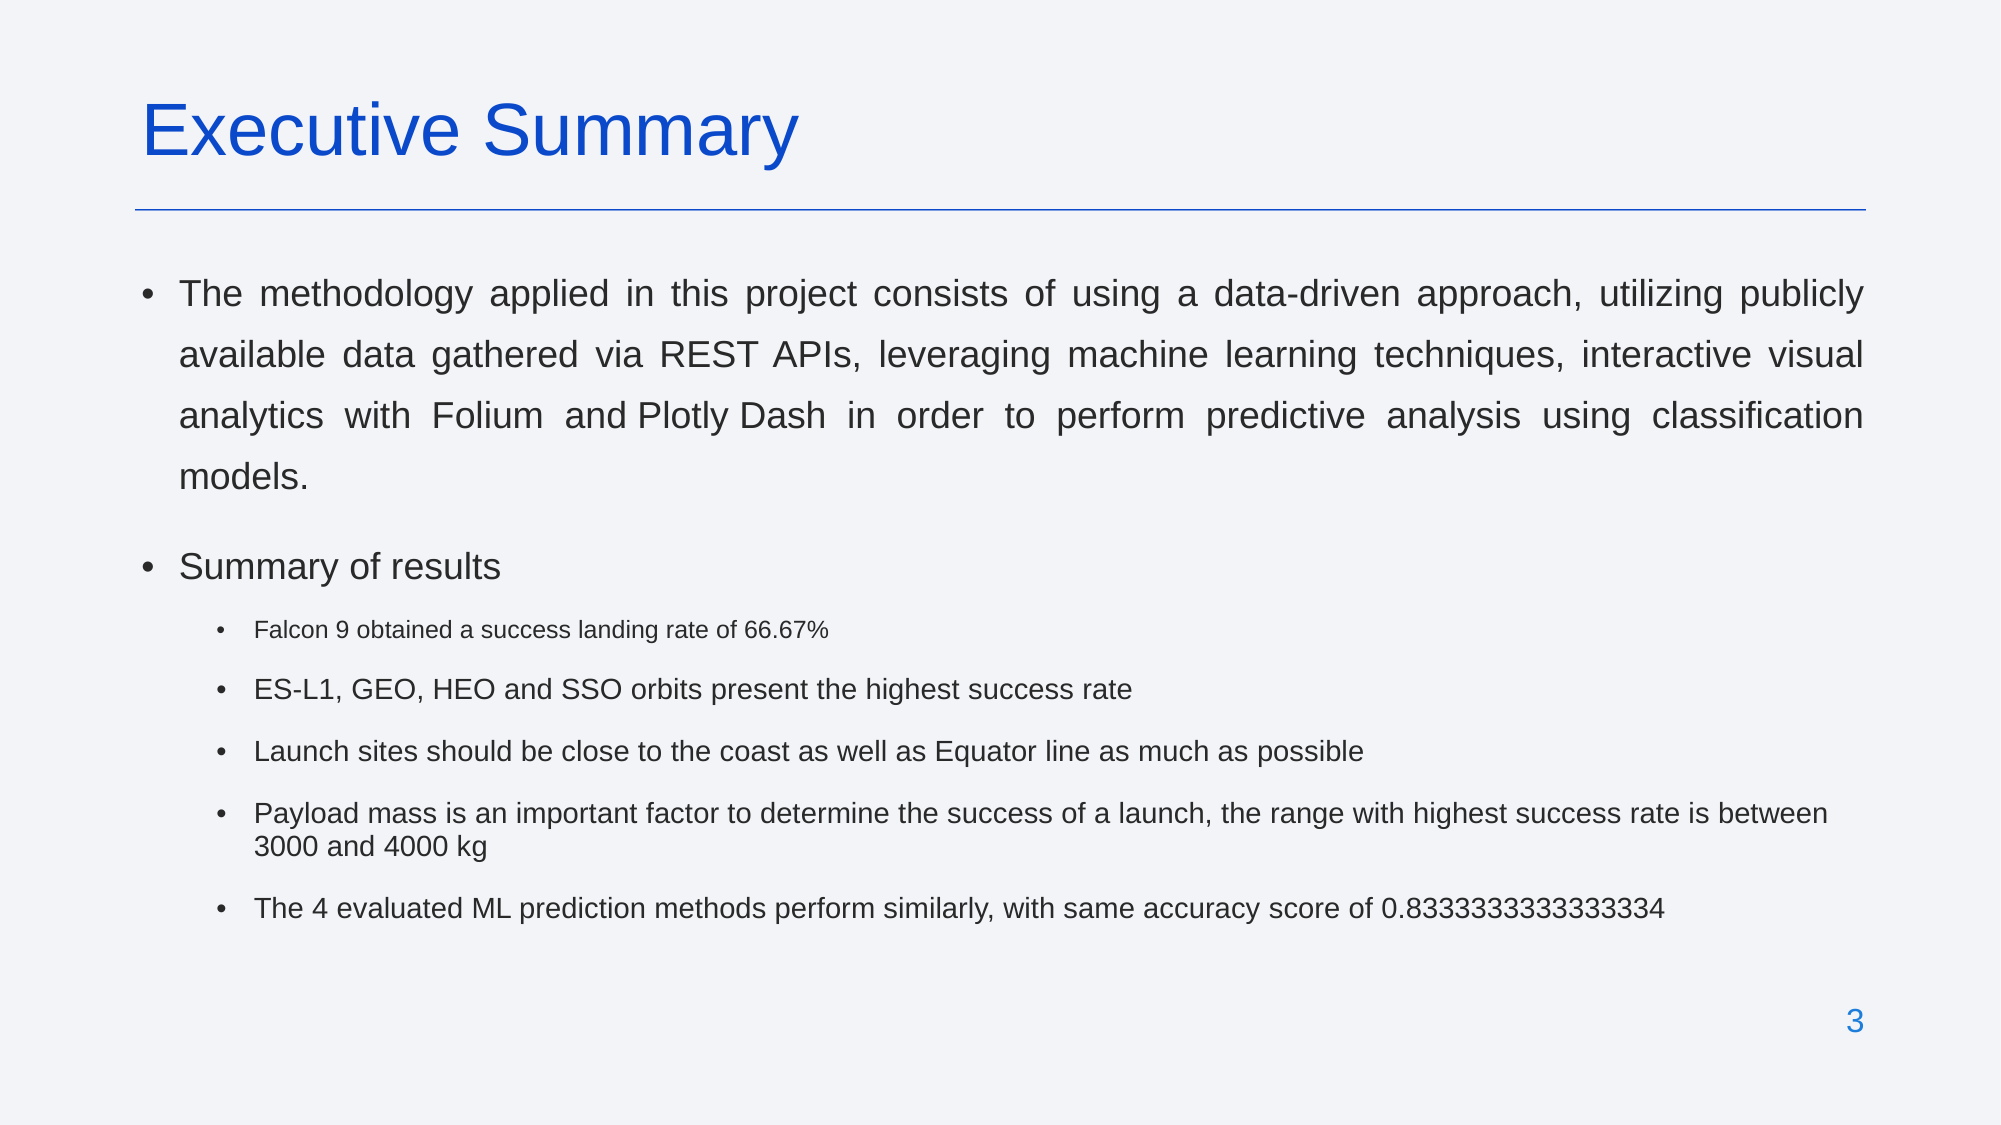

Executive Summary
The methodology applied in this project consists of using a data-driven approach, utilizing publicly available data gathered via REST APIs, leveraging machine learning techniques, interactive visual analytics with Folium and Plotly Dash in order to perform predictive analysis using classification models.
Summary of results
Falcon 9 obtained a success landing rate of 66.67%
ES-L1, GEO, HEO and SSO orbits present the highest success rate
Launch sites should be close to the coast as well as Equator line as much as possible
Payload mass is an important factor to determine the success of a launch, the range with highest success rate is between 3000 and 4000 kg
The 4 evaluated ML prediction methods perform similarly, with same accuracy score of 0.8333333333333334

3